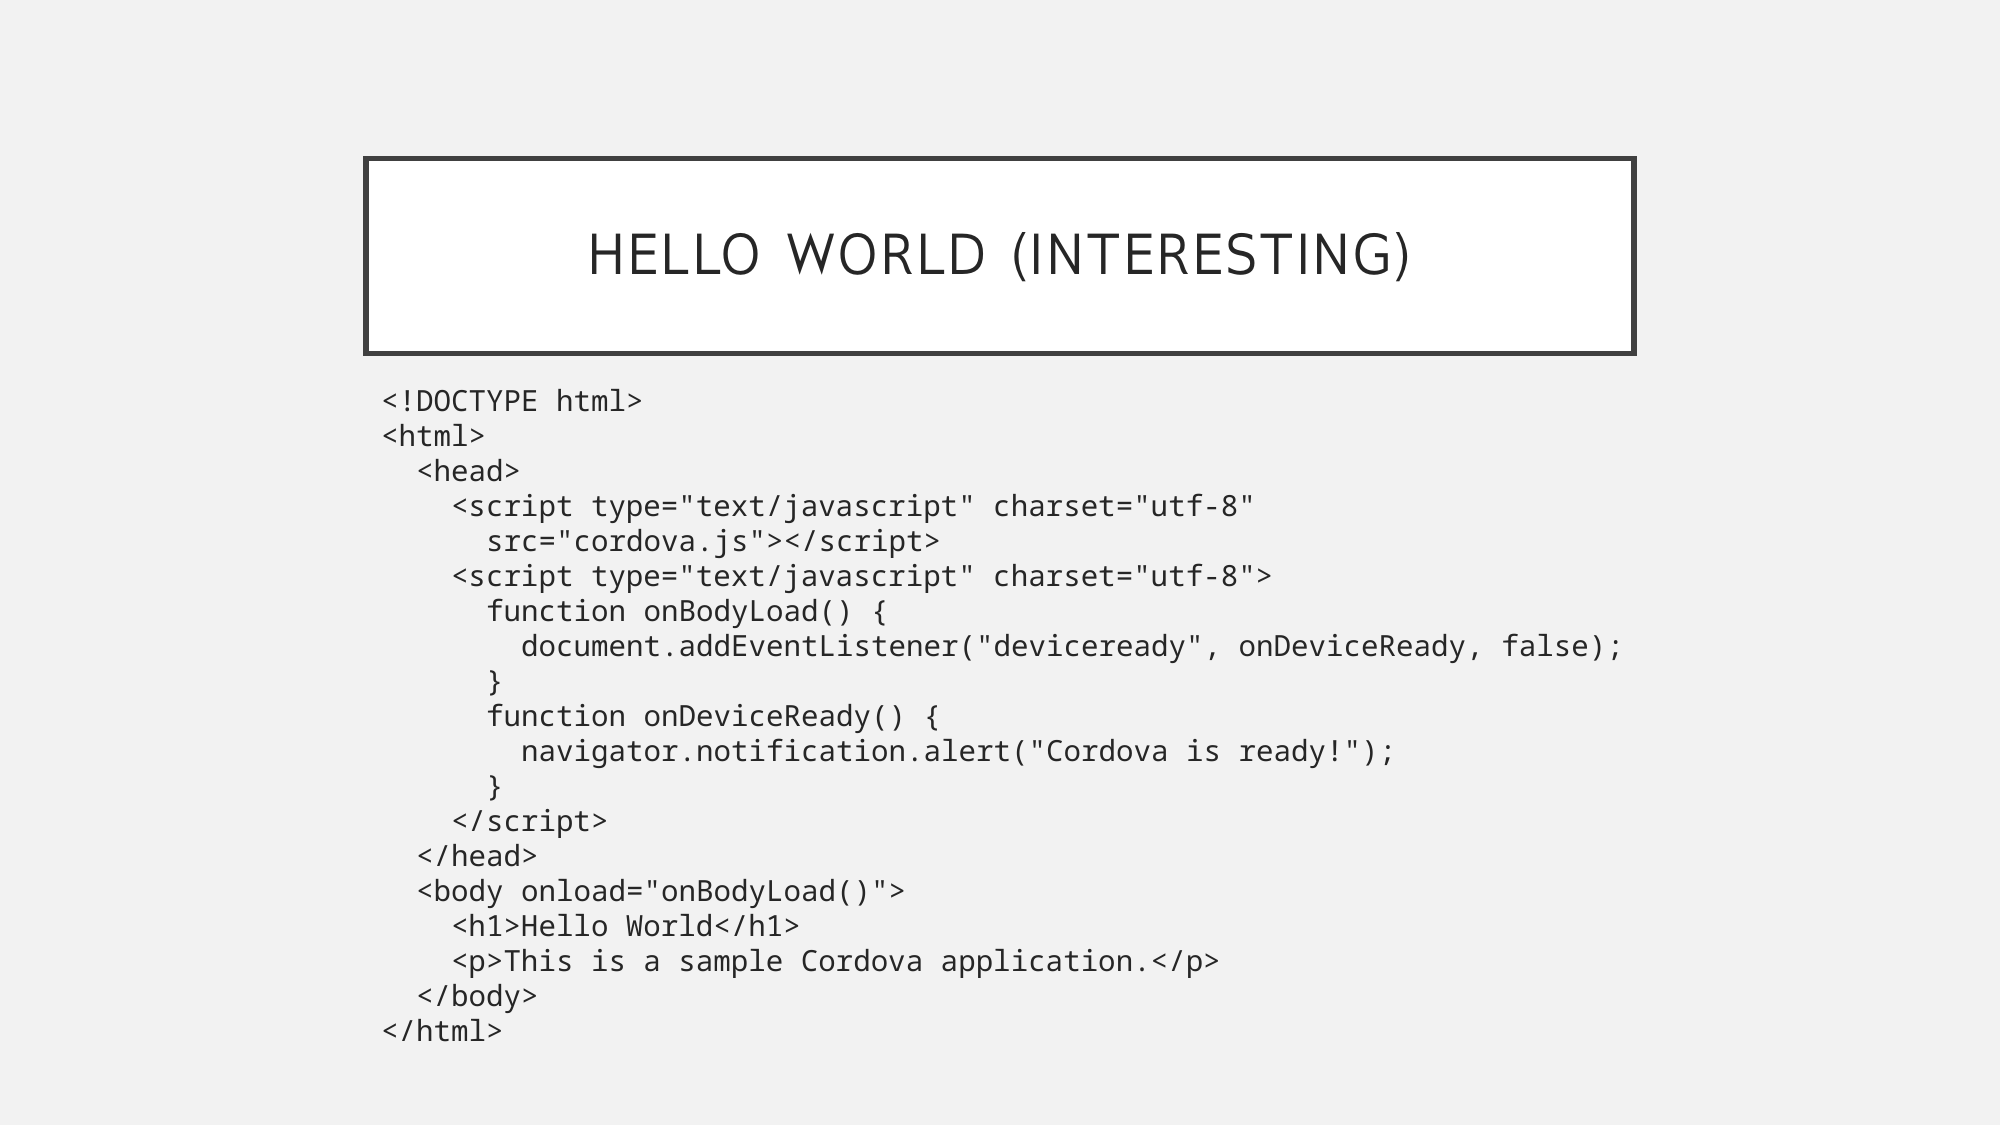

# Hello World (Interesting)
<!DOCTYPE html>
<html>
  <head>
    <script type="text/javascript" charset="utf-8"
      src="cordova.js"></script>
    <script type="text/javascript" charset="utf-8">
      function onBodyLoad() {
        document.addEventListener("deviceready", onDeviceReady, false);
      }
      function onDeviceReady() {
        navigator.notification.alert("Cordova is ready!");
      }
    </script>
  </head>
  <body onload="onBodyLoad()">
    <h1>Hello World</h1>
    <p>This is a sample Cordova application.</p>
  </body>
</html>